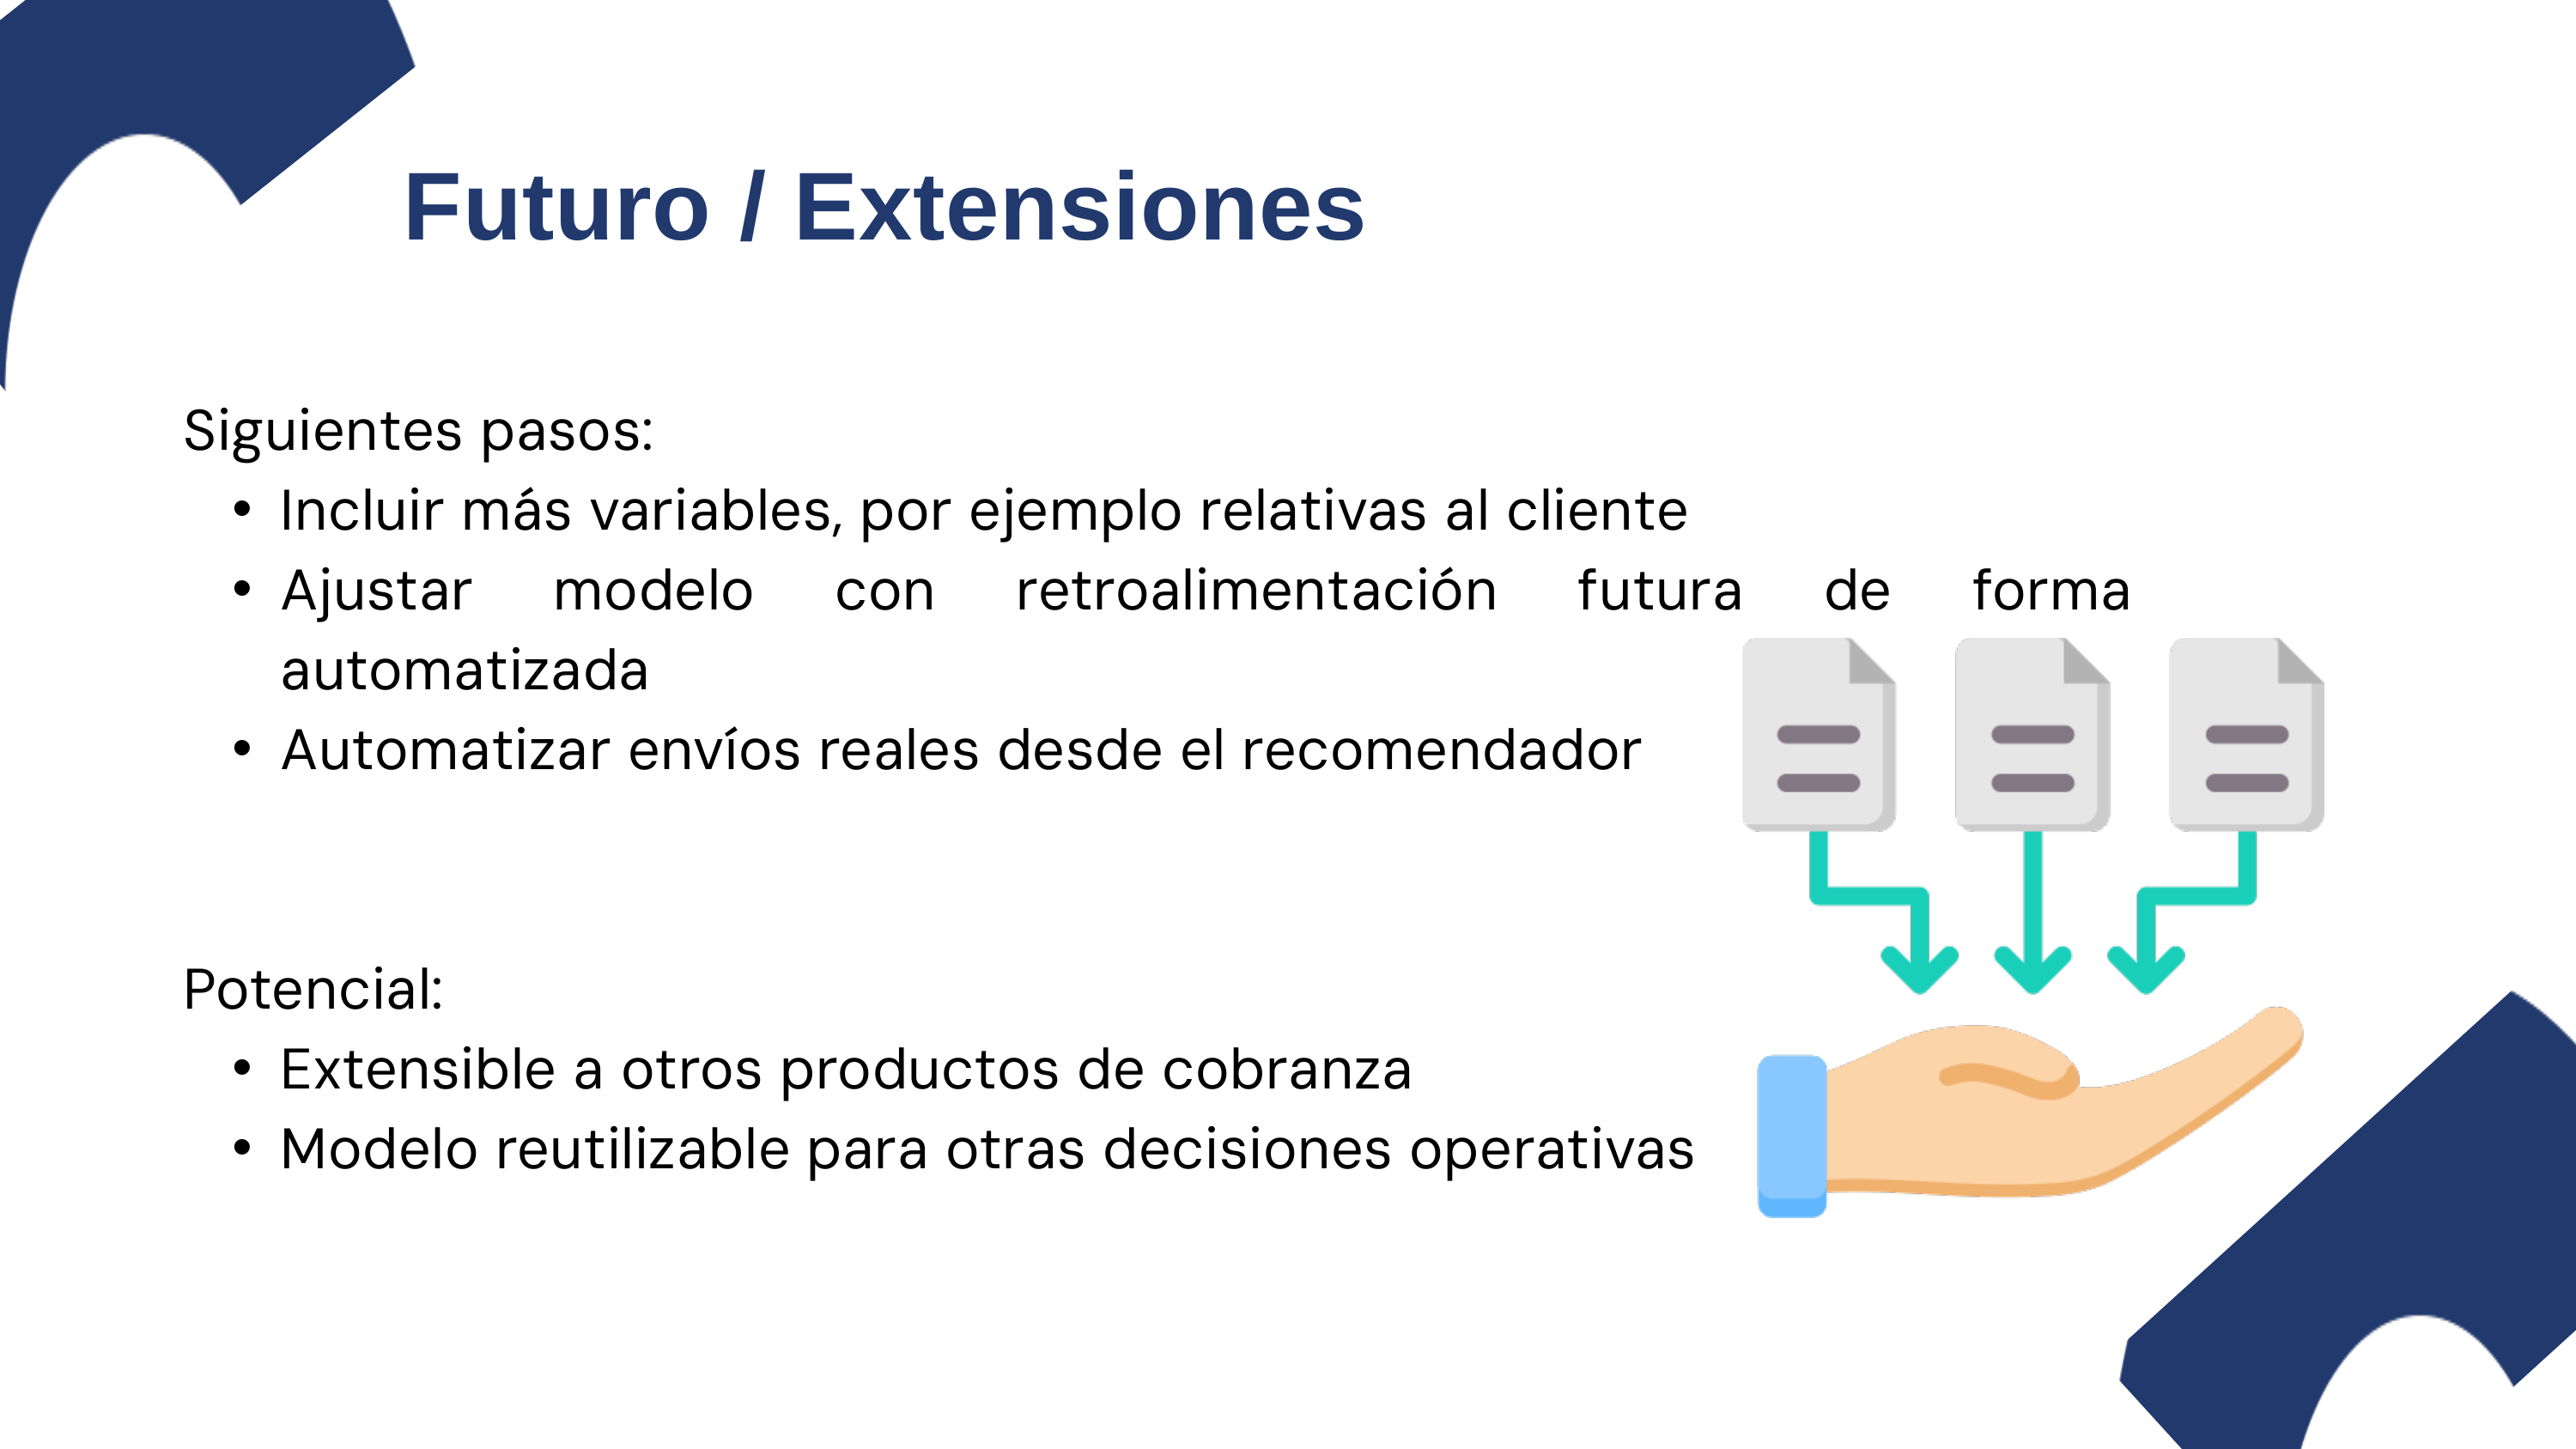

Futuro / Extensiones
Siguientes pasos:
Incluir más variables, por ejemplo relativas al cliente
Ajustar modelo con retroalimentación futura de forma automatizada
Automatizar envíos reales desde el recomendador

Potencial:
Extensible a otros productos de cobranza
Modelo reutilizable para otras decisiones operativas